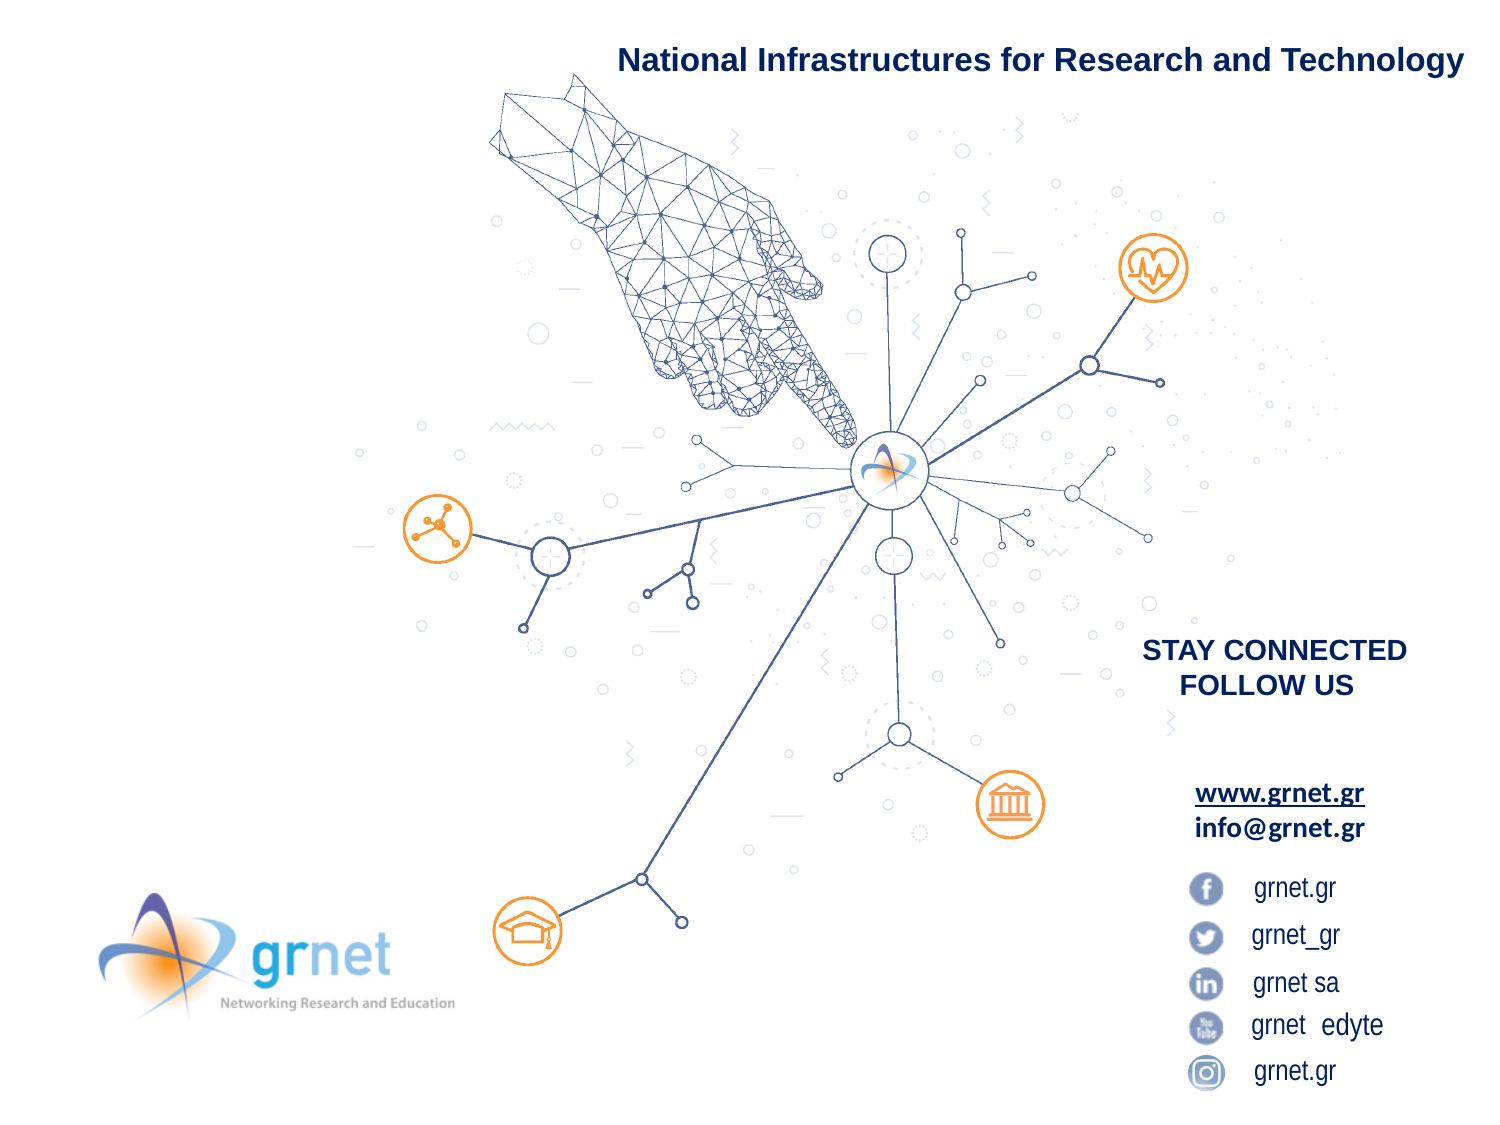

National Infrastructures for Research and Technology

edyte